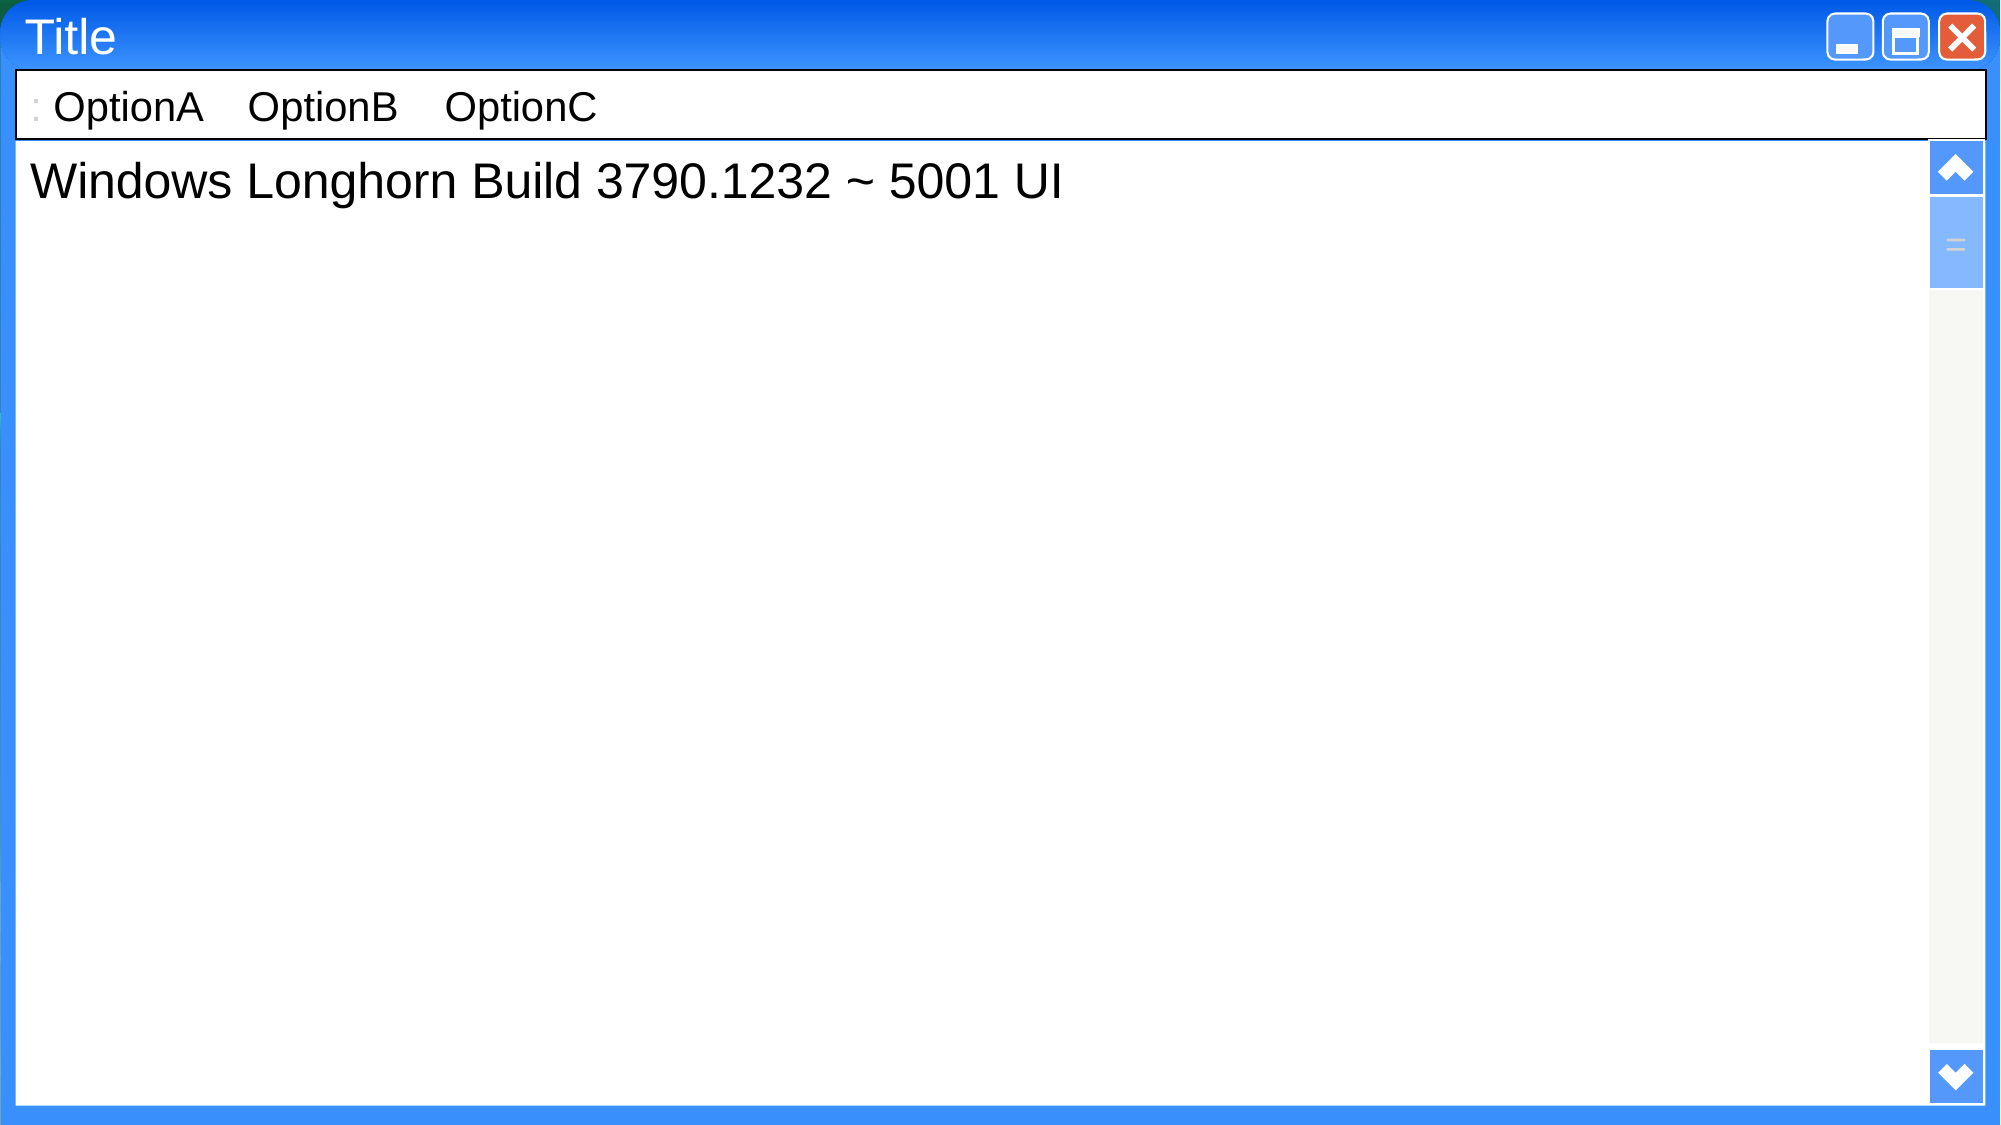

Title

: OptionA    OptionB    OptionC

Windows Longhorn Build 3790.1232 ~ 5001 UI

=